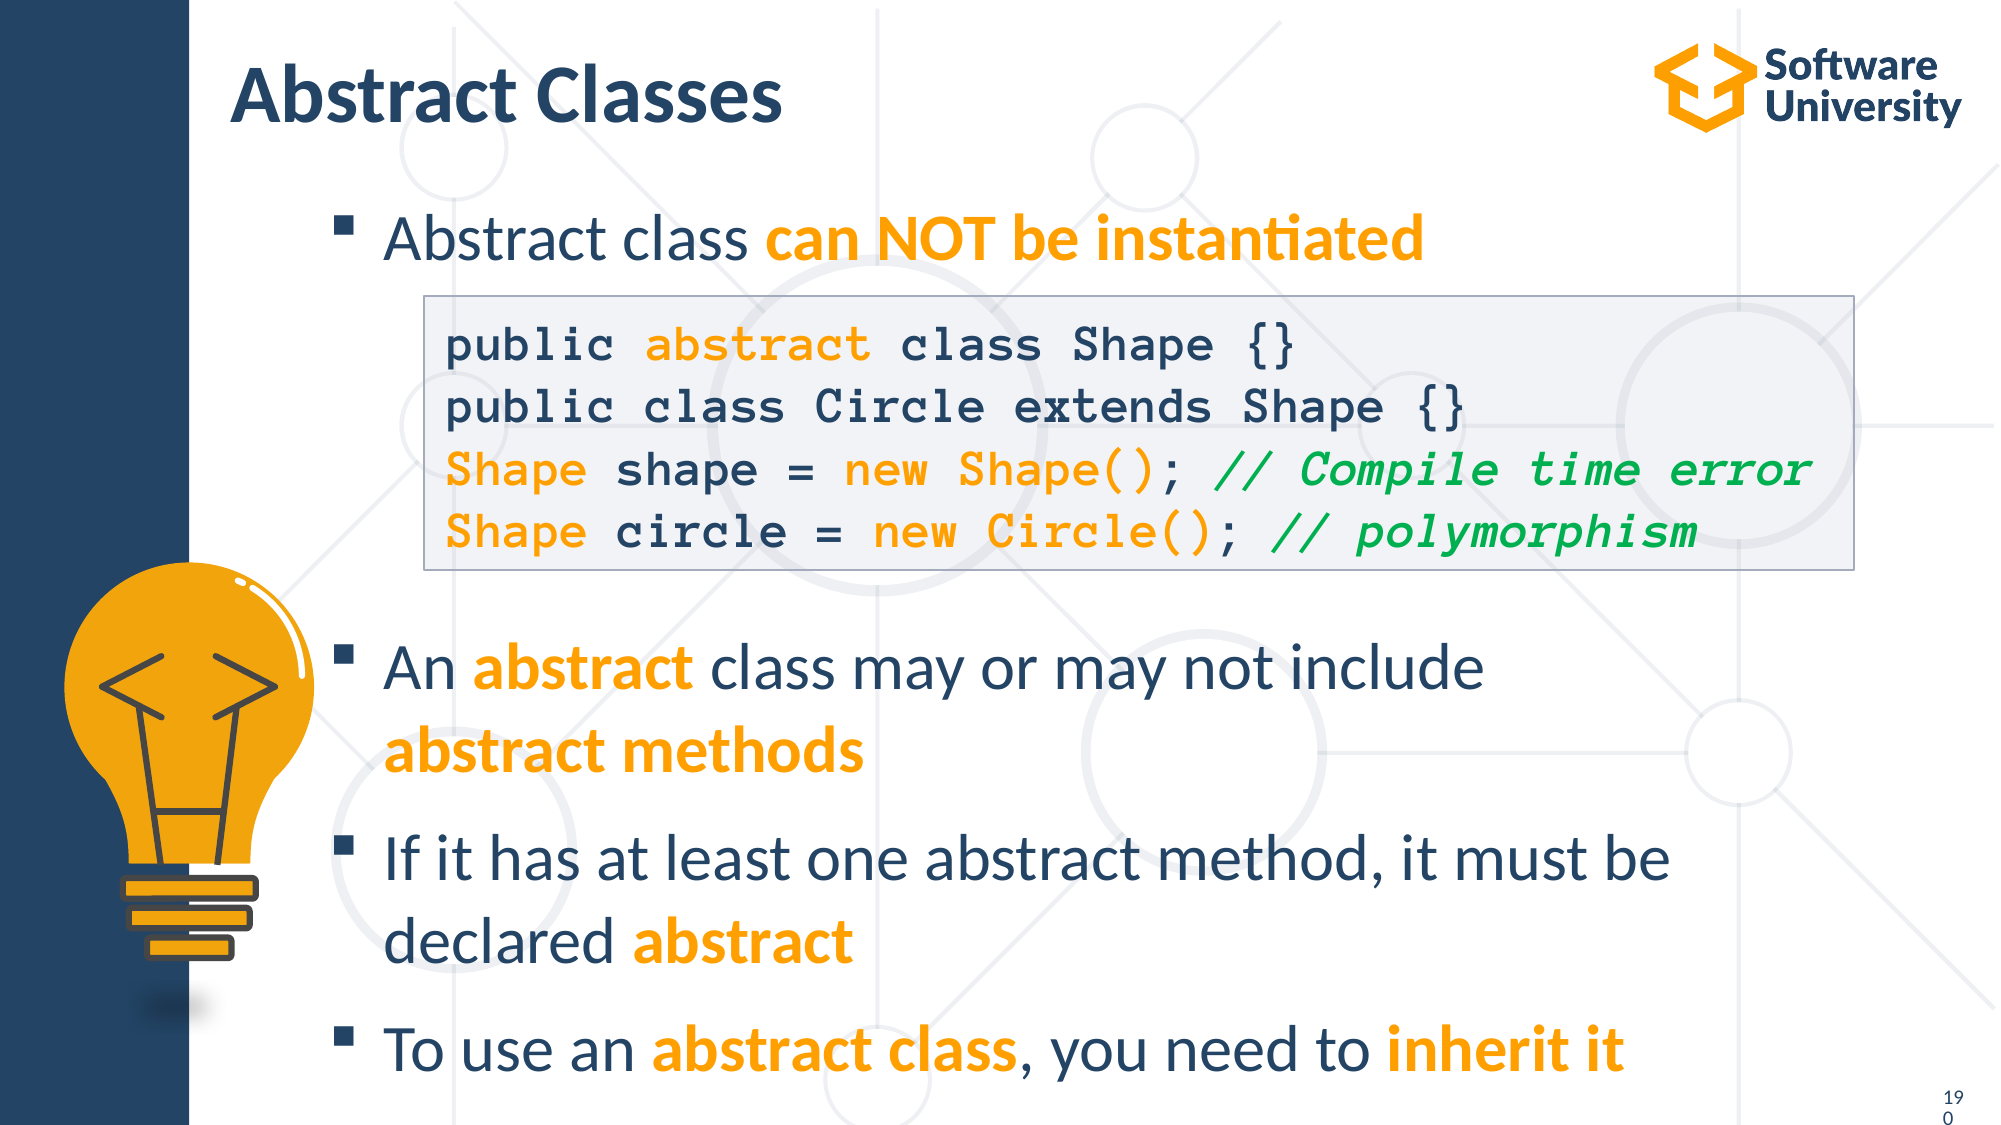

# Abstract Classes
Abstract class can NOT be instantiated

An abstract class may or may not include
abstract methods
If it has at least one abstract method, it must be
declared abstract
To use an abstract class, you need to inherit it
public abstract class Shape {}
public class Circle extends Shape {}
Shape shape = new Shape(); // Compile time error
Shape circle = new Circle(); // polymorphism
190